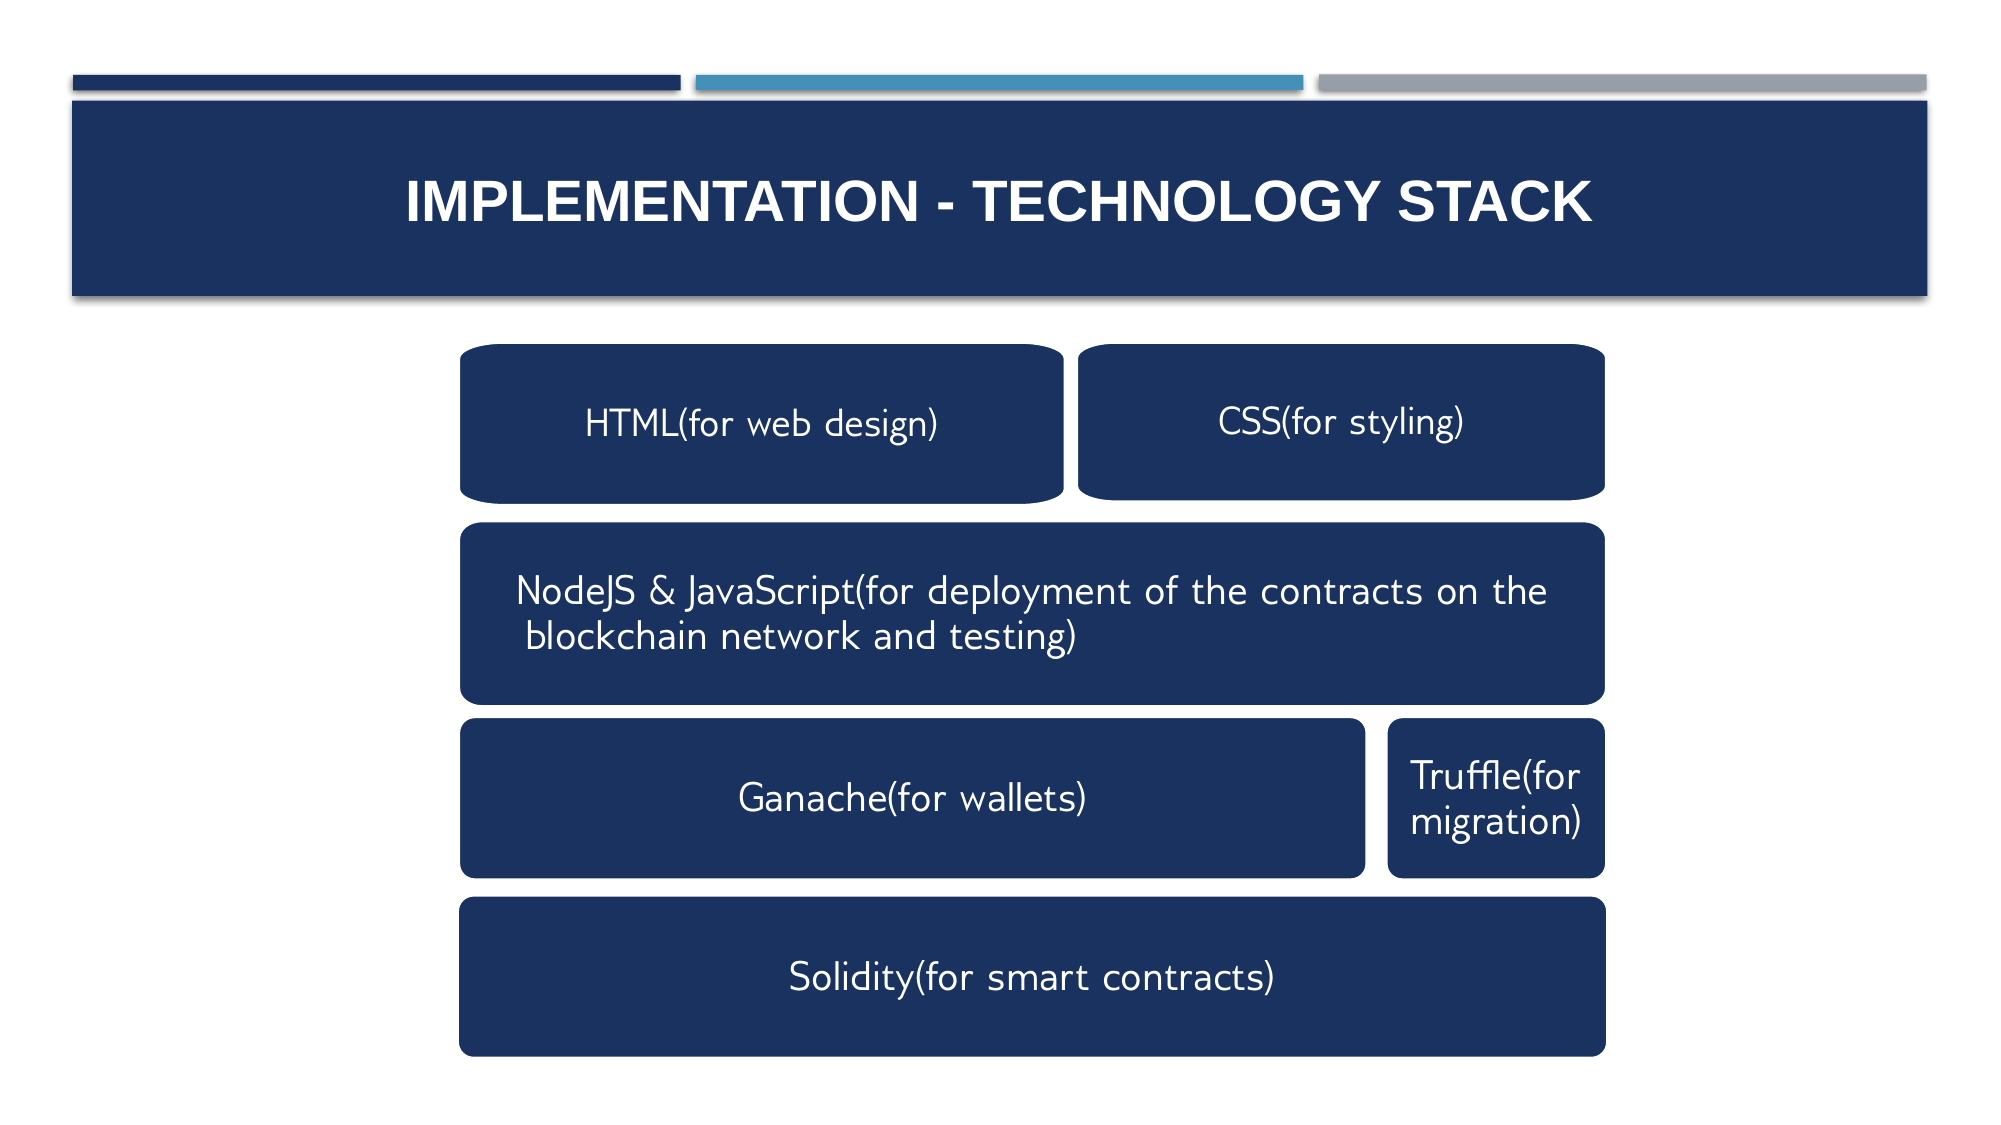

# IMPLEMENTATION - technology stack
HTML(for web design)
CSS(for styling)
NodeJS & JavaScript(for deployment of the contracts on the blockchain network and testing)
Ganache(for wallets)
Truffle(for migration)
Solidity(for smart contracts)